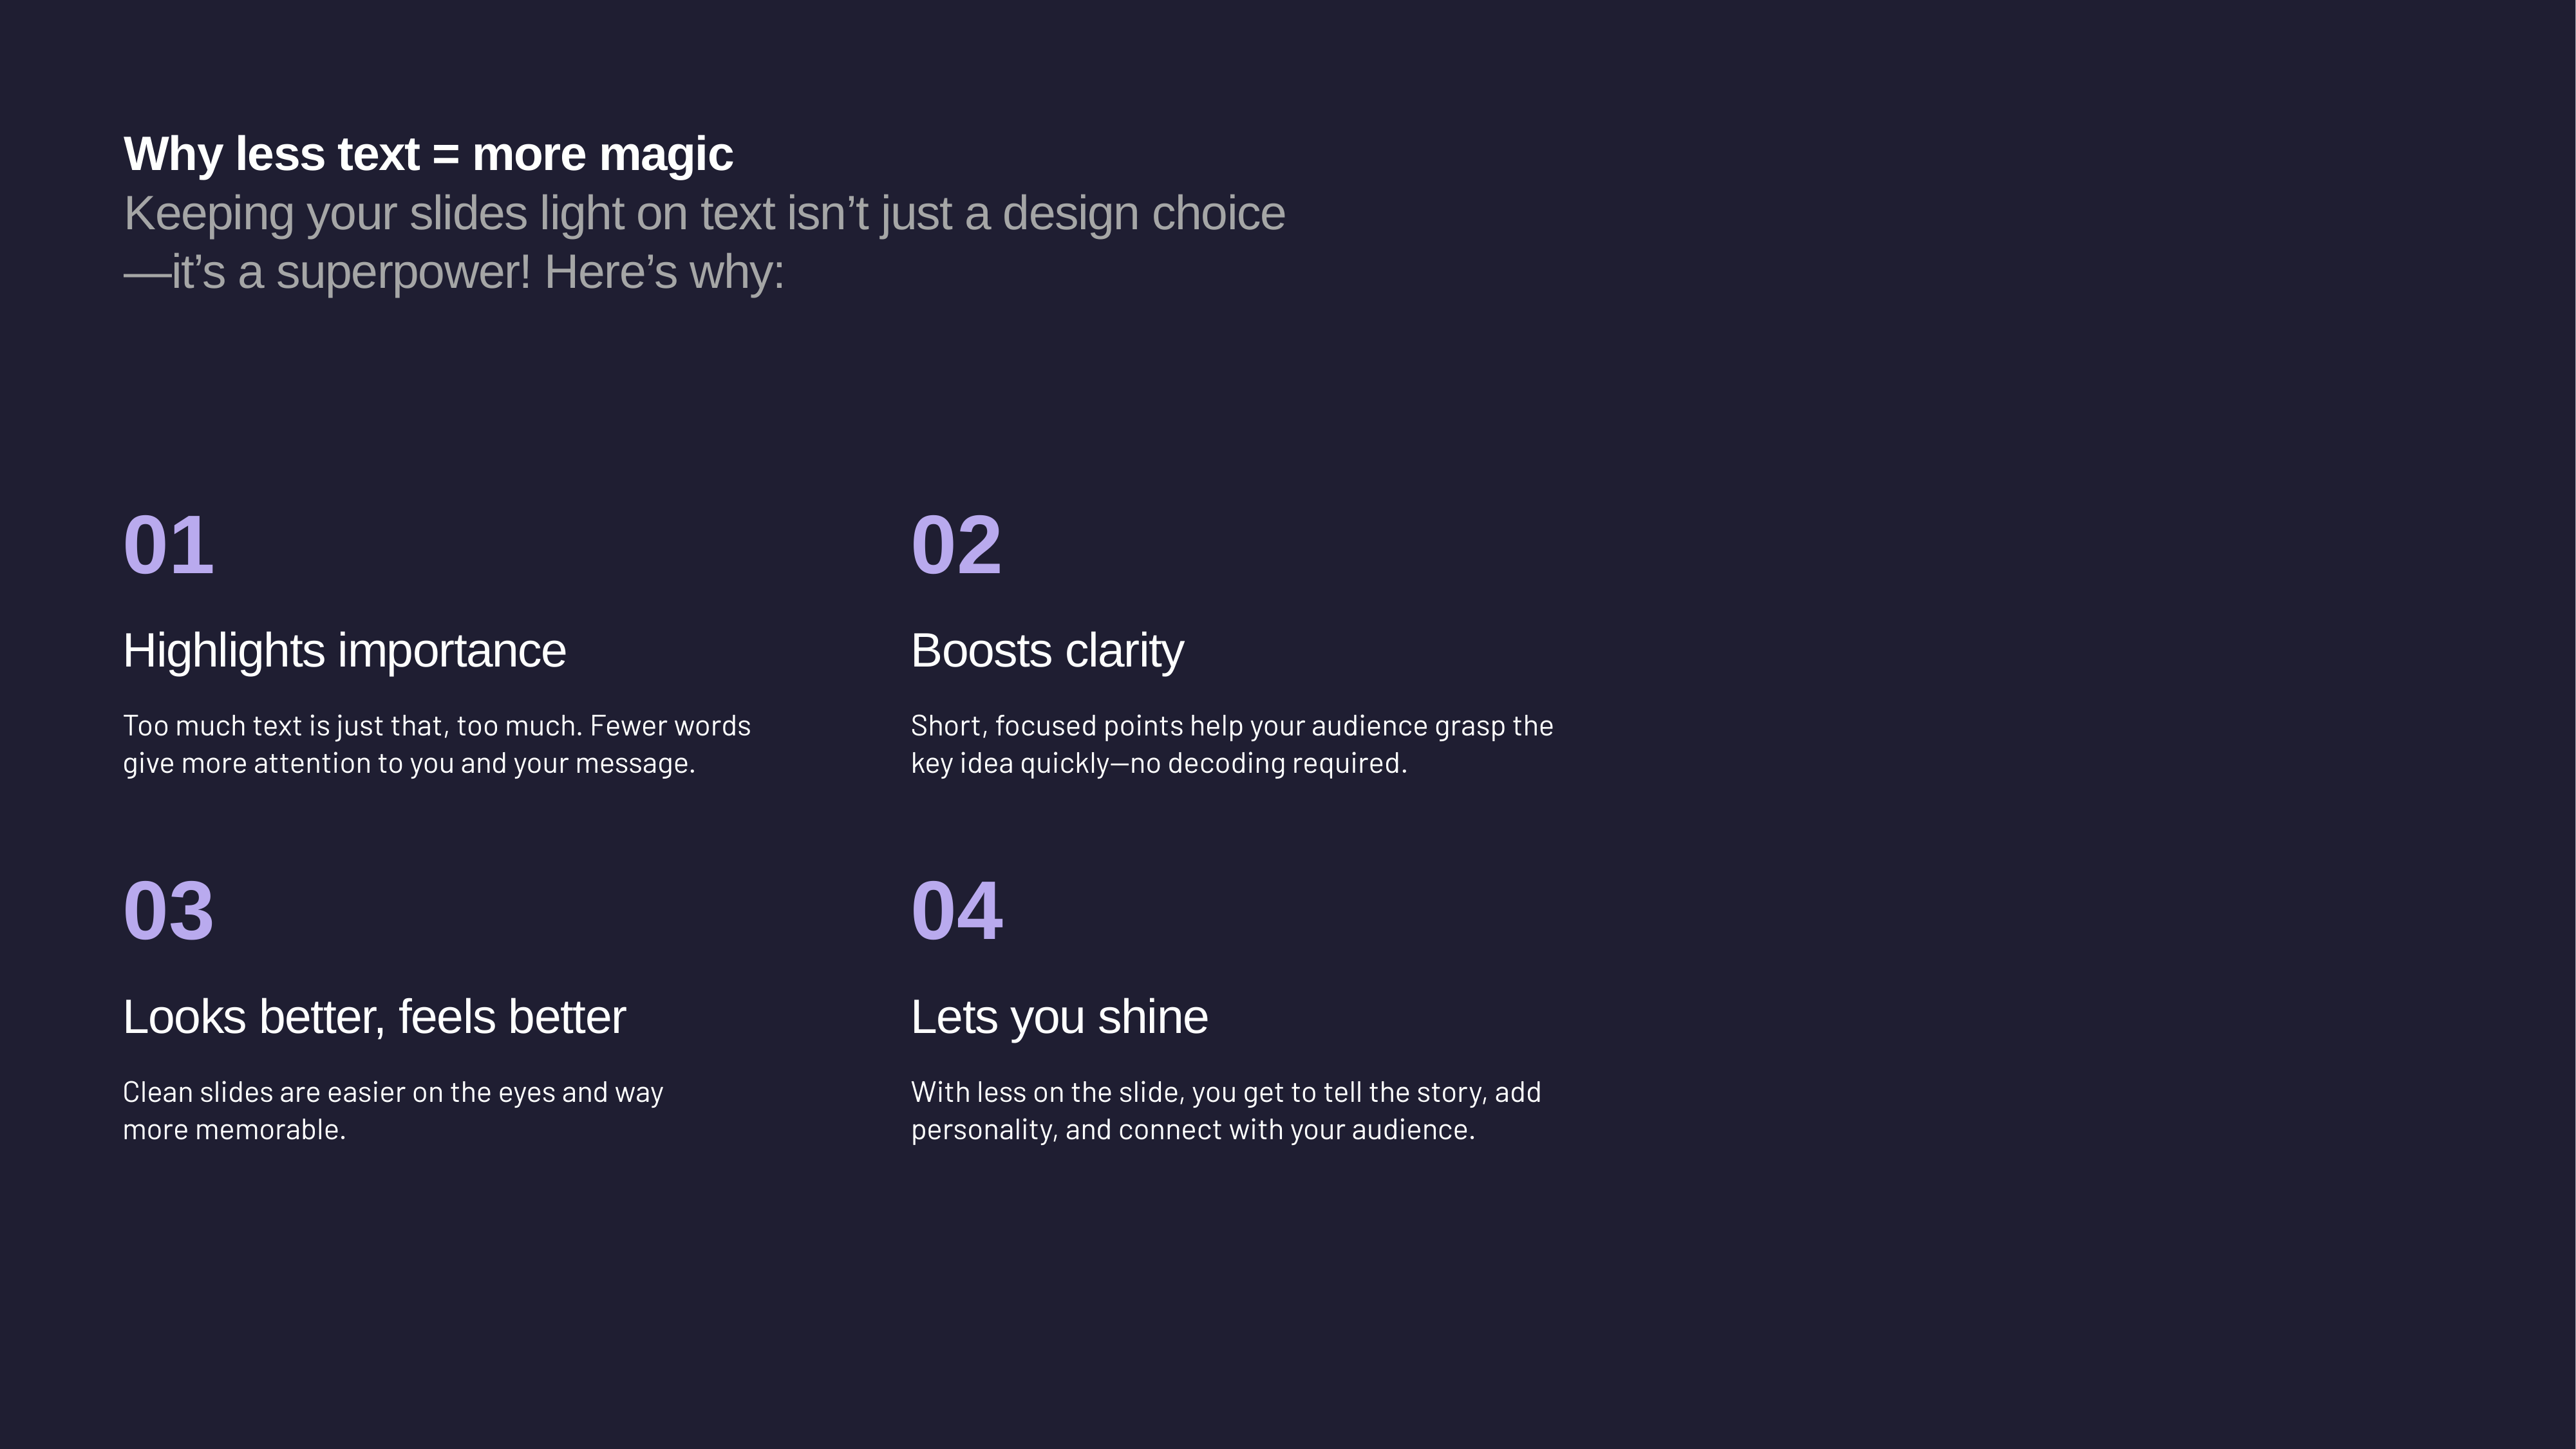

Why less text = more magic

Keeping your slides light on text isn’t just a design choice—it’s a superpower! Here’s why:

01
02
Highlights importance
Boosts clarity
Too much text is just that, too much. Fewer words give more attention to you and your message.

Short, focused points help your audience grasp the key idea quickly—no decoding required.

03
04
Looks better, feels better
Lets you shine
Clean slides are easier on the eyes and way more memorable.

With less on the slide, you get to tell the story, add personality, and connect with your audience.